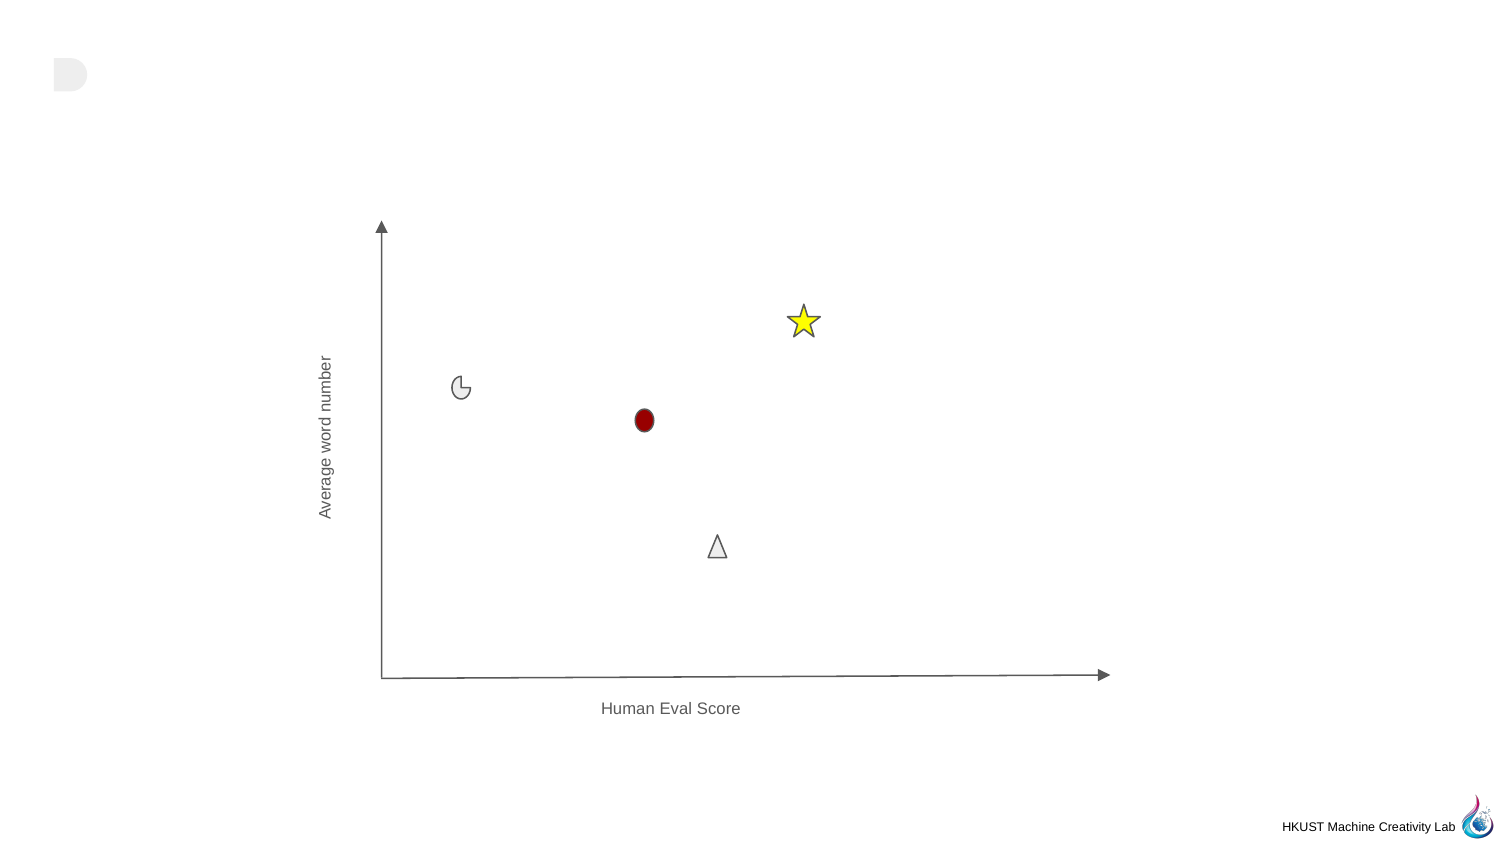

#

Average word number

Human Eval Score